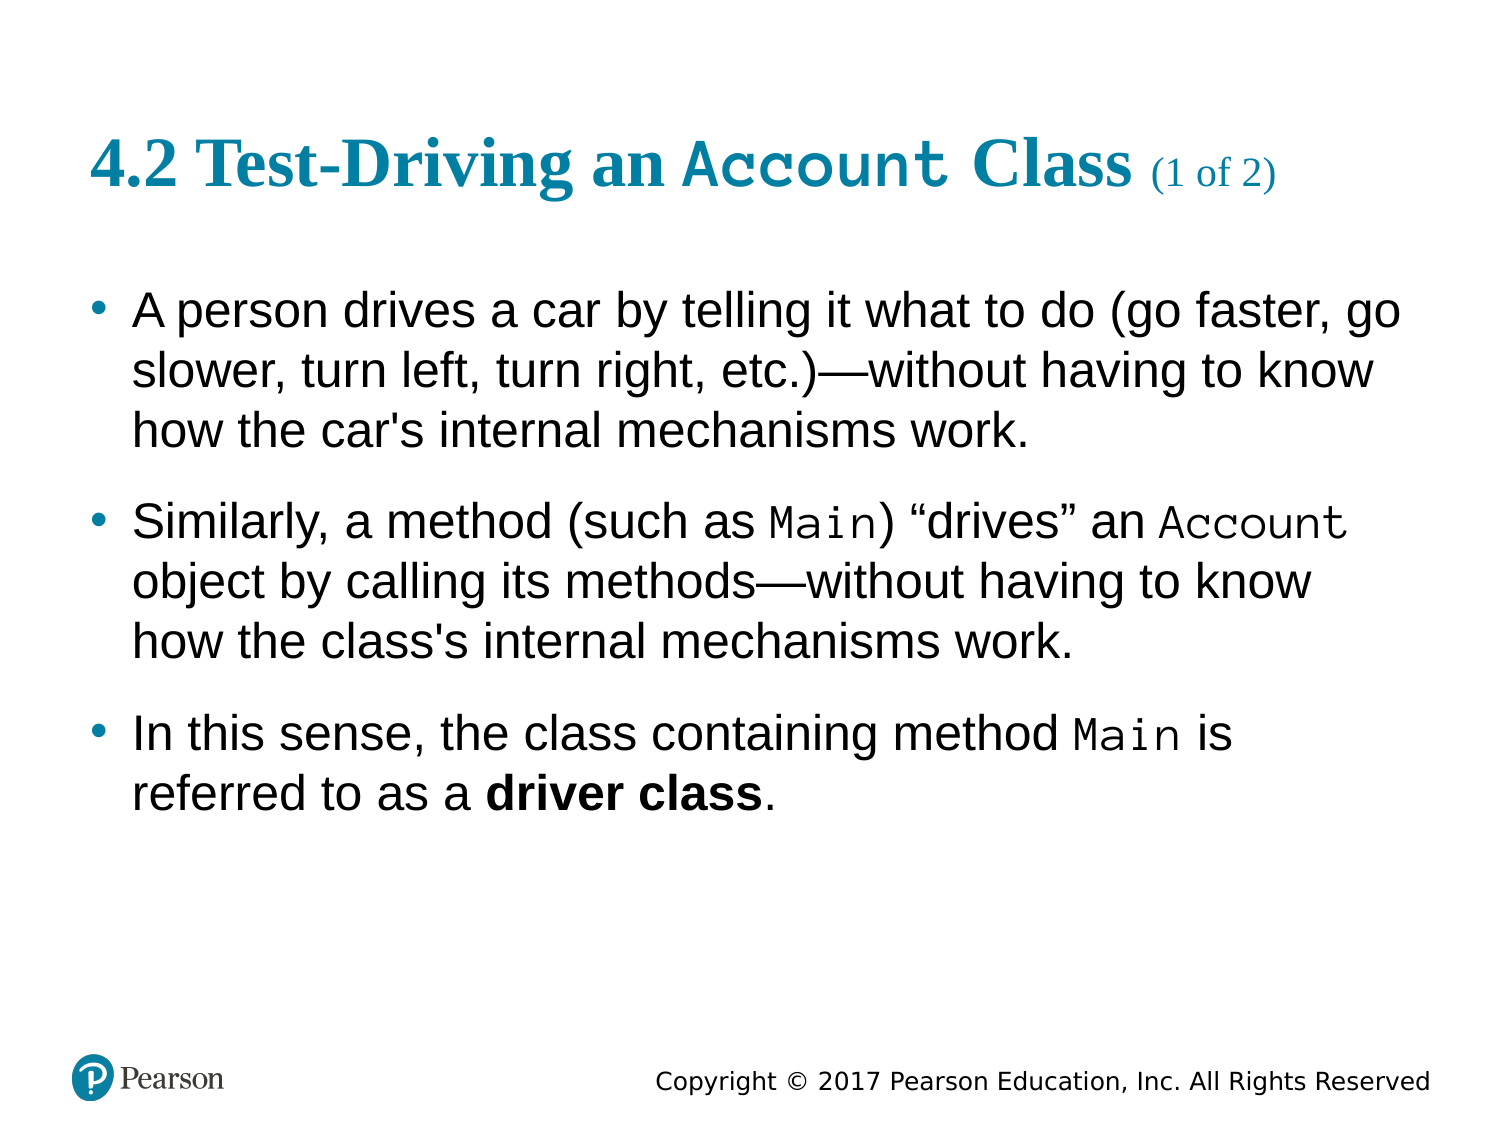

# 4.2 Test-Driving an Account Class (1 of 2)
A person drives a car by telling it what to do (go faster, go slower, turn left, turn right, etc.)—without having to know how the car's internal mechanisms work.
Similarly, a method (such as Main) “drives” an Account object by calling its methods—without having to know how the class's internal mechanisms work.
In this sense, the class containing method Main is referred to as a driver class.